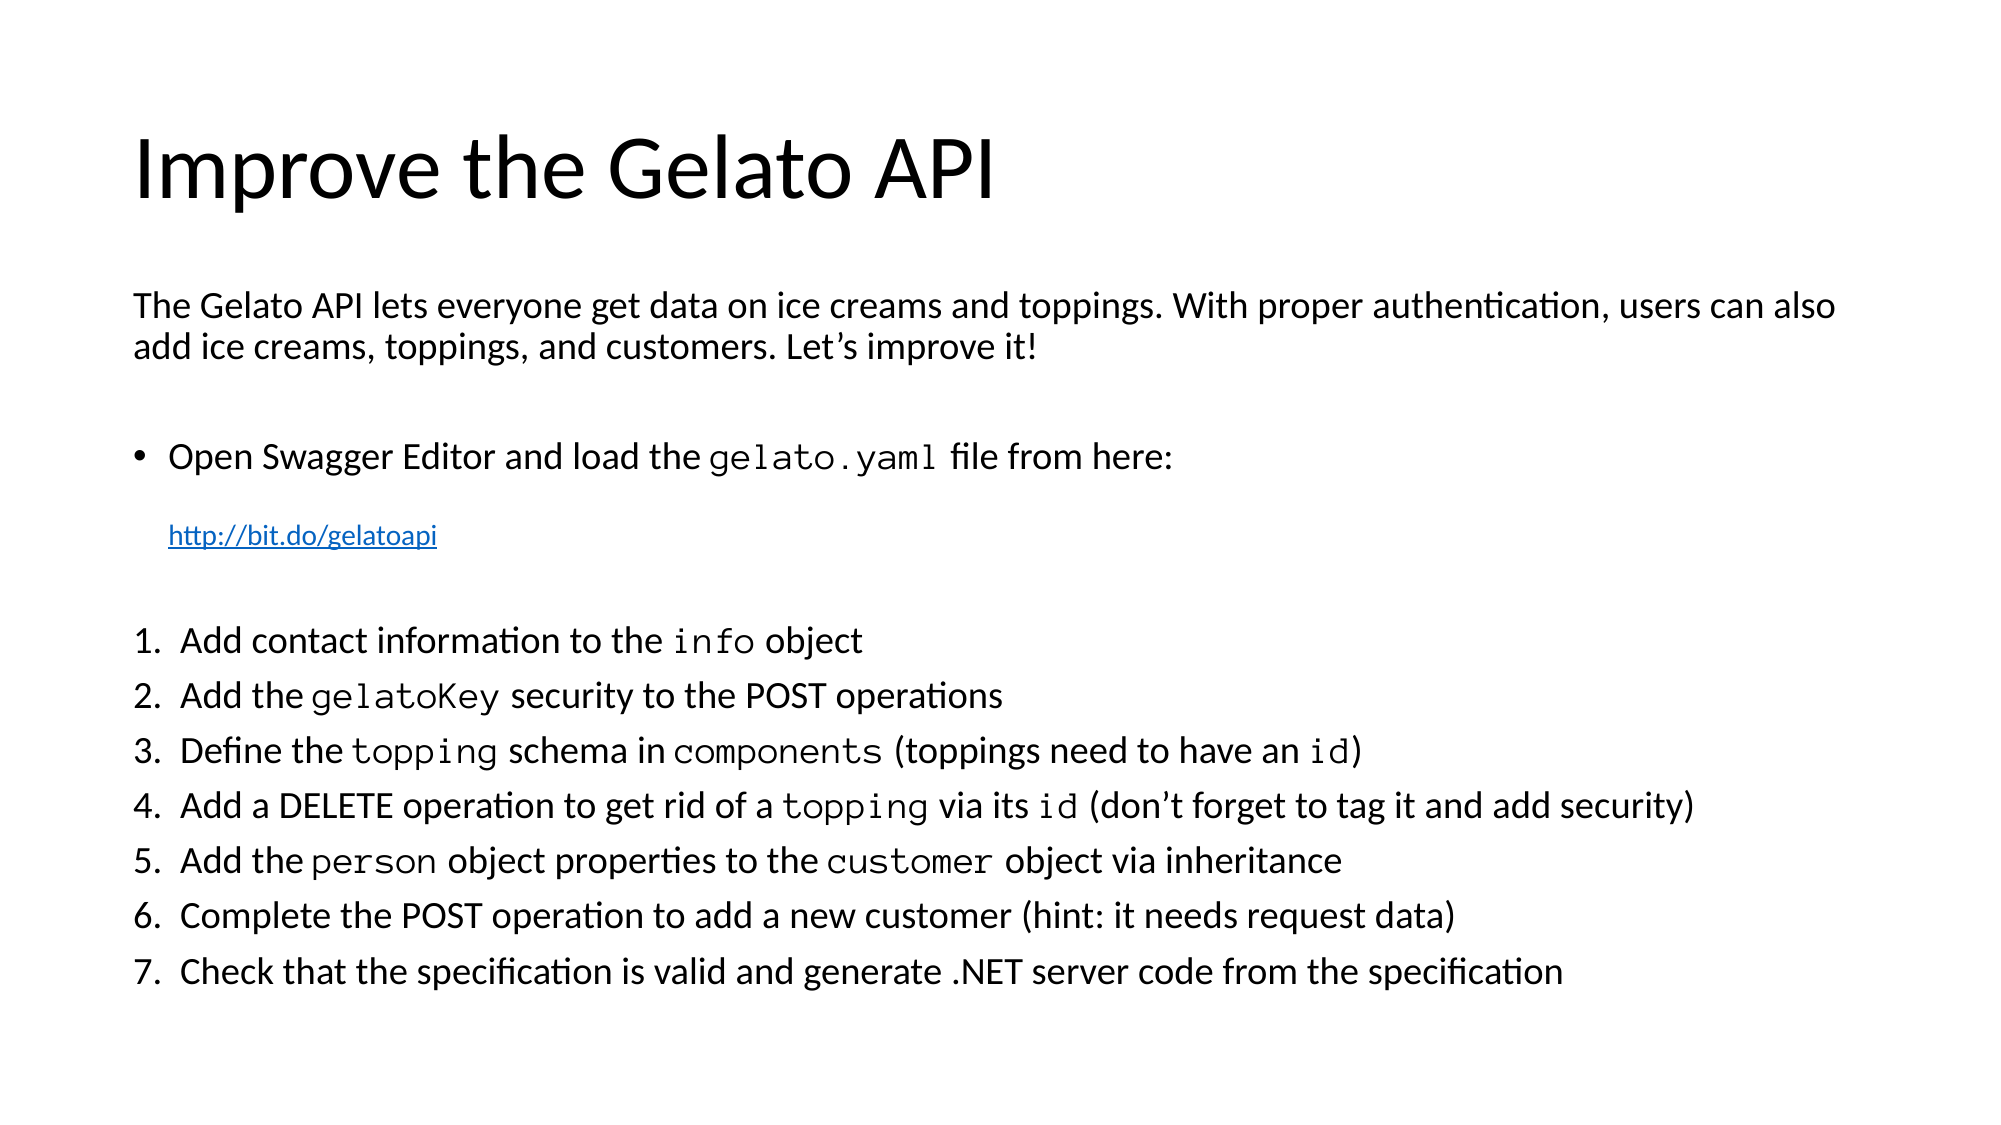

# Improve the Gelato API
The Gelato API lets everyone get data on ice creams and toppings. With proper authentication, users can also add ice creams, toppings, and customers. Let’s improve it!

Open Swagger Editor and load the gelato.yaml file from here:
http://bit.do/gelatoapi

Add contact information to the info object
Add the gelatoKey security to the POST operations
Define the topping schema in components (toppings need to have an id)
Add a DELETE operation to get rid of a topping via its id (don’t forget to tag it and add security)
Add the person object properties to the customer object via inheritance
Complete the POST operation to add a new customer (hint: it needs request data)
Check that the specification is valid and generate .NET server code from the specification